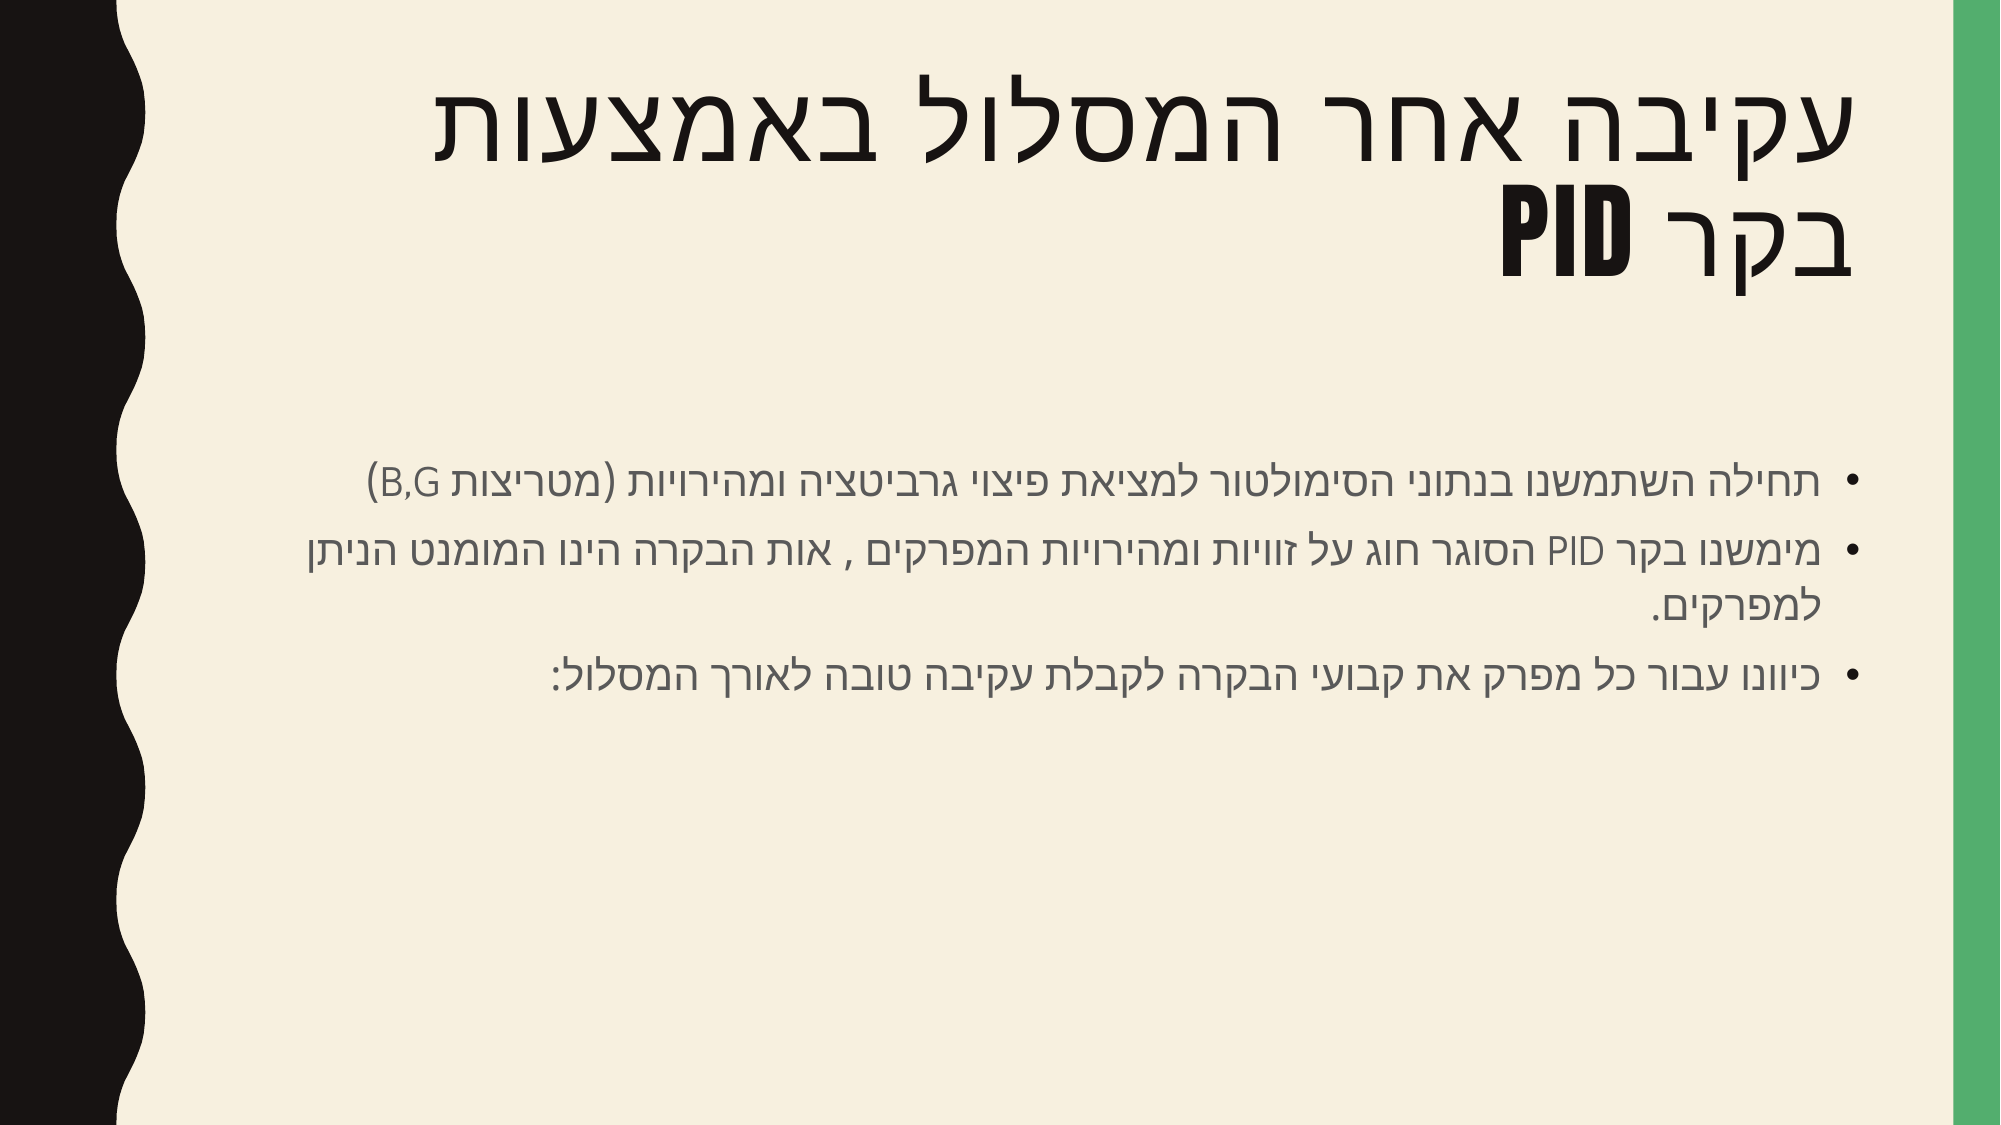

# עקיבה אחר המסלול באמצעות בקר PID
תחילה השתמשנו בנתוני הסימולטור למציאת פיצוי גרביטציה ומהירויות (מטריצות B,G)
מימשנו בקר PID הסוגר חוג על זוויות ומהירויות המפרקים , אות הבקרה הינו המומנט הניתן למפרקים.
כיוונו עבור כל מפרק את קבועי הבקרה לקבלת עקיבה טובה לאורך המסלול: